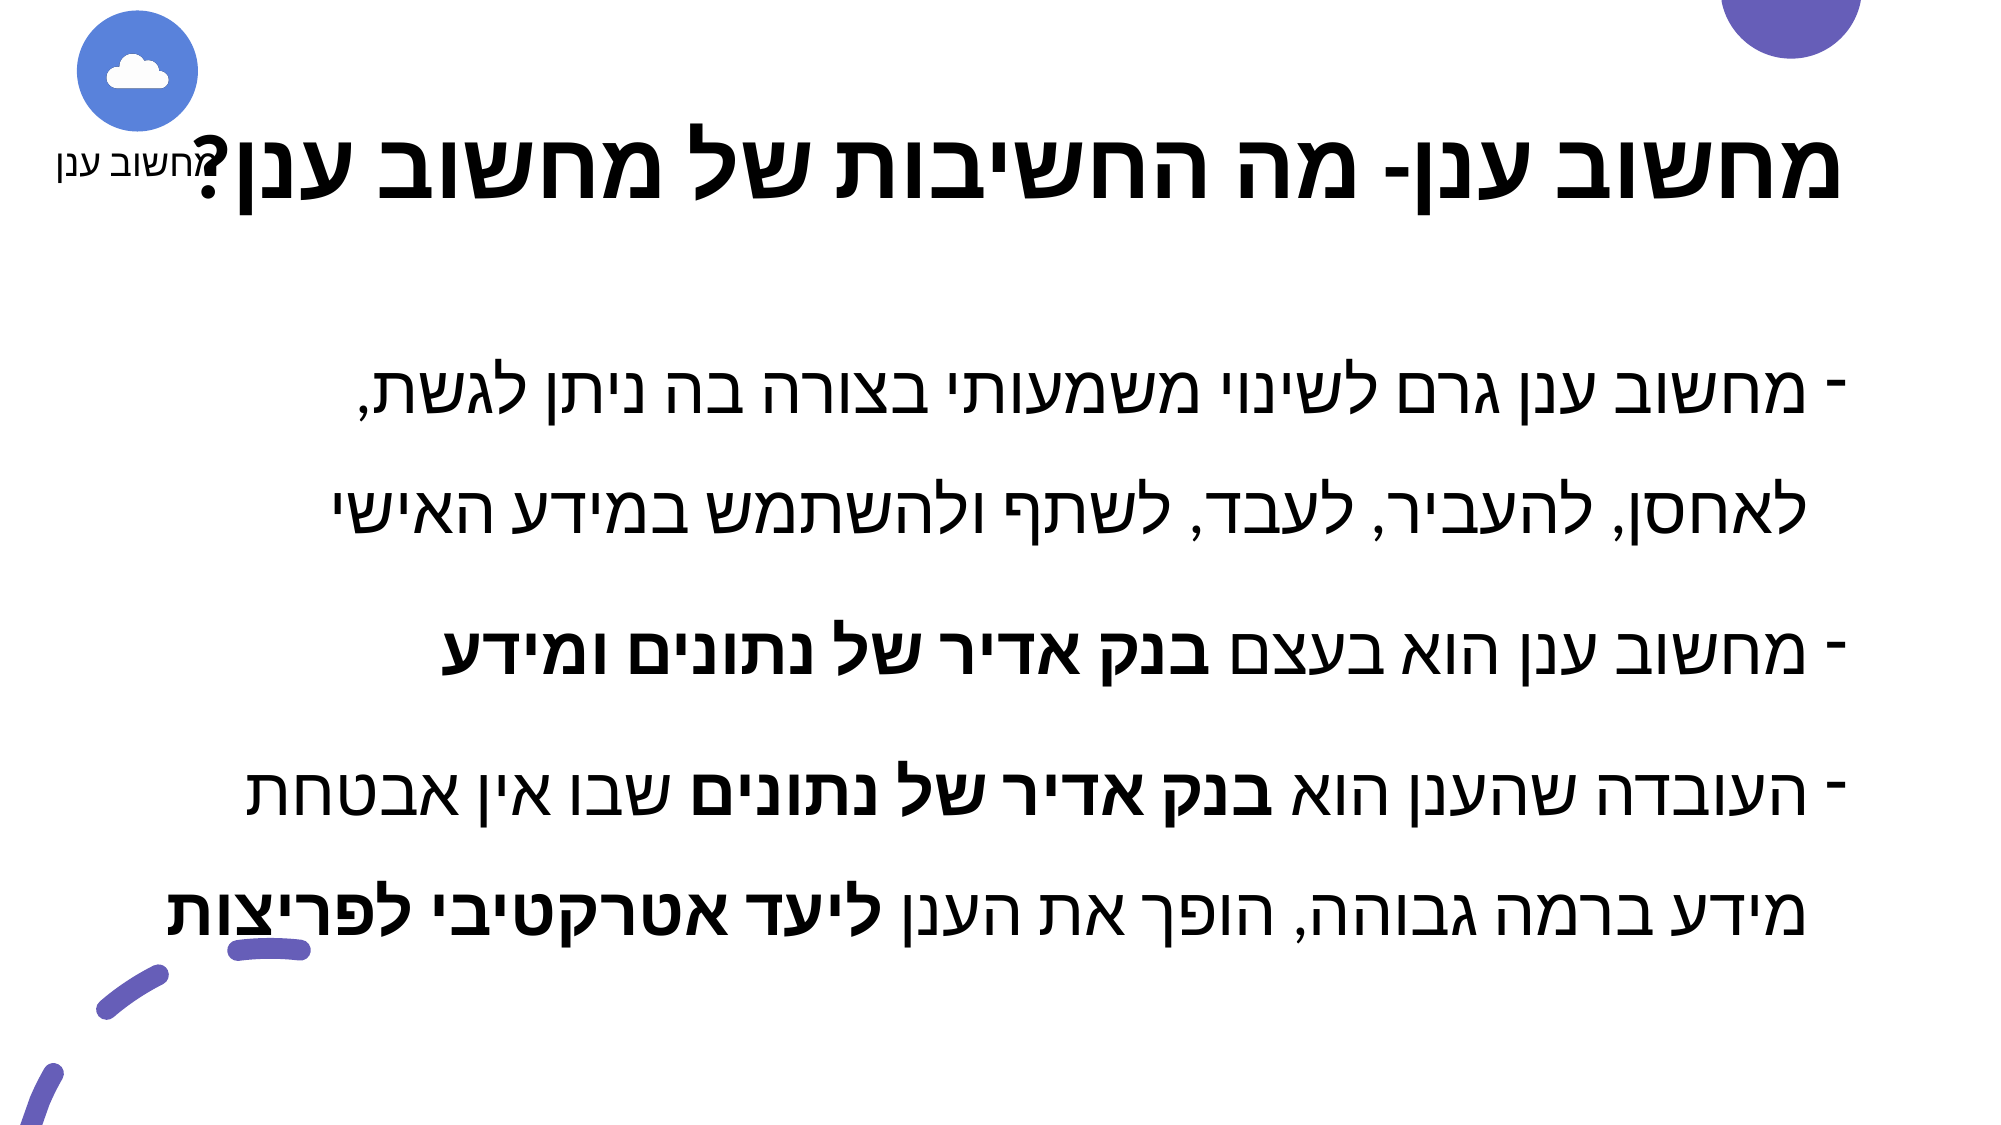

מחשוב ענן
# מחשוב ענן- מה החשיבות של מחשוב ענן?
מחשוב ענן גרם לשינוי משמעותי בצורה בה ניתן לגשת, לאחסן, להעביר, לעבד, לשתף ולהשתמש במידע האישי
מחשוב ענן הוא בעצם בנק אדיר של נתונים ומידע
העובדה שהענן הוא בנק אדיר של נתונים שבו אין אבטחת מידע ברמה גבוהה, הופך את הענן ליעד אטרקטיבי לפריצות